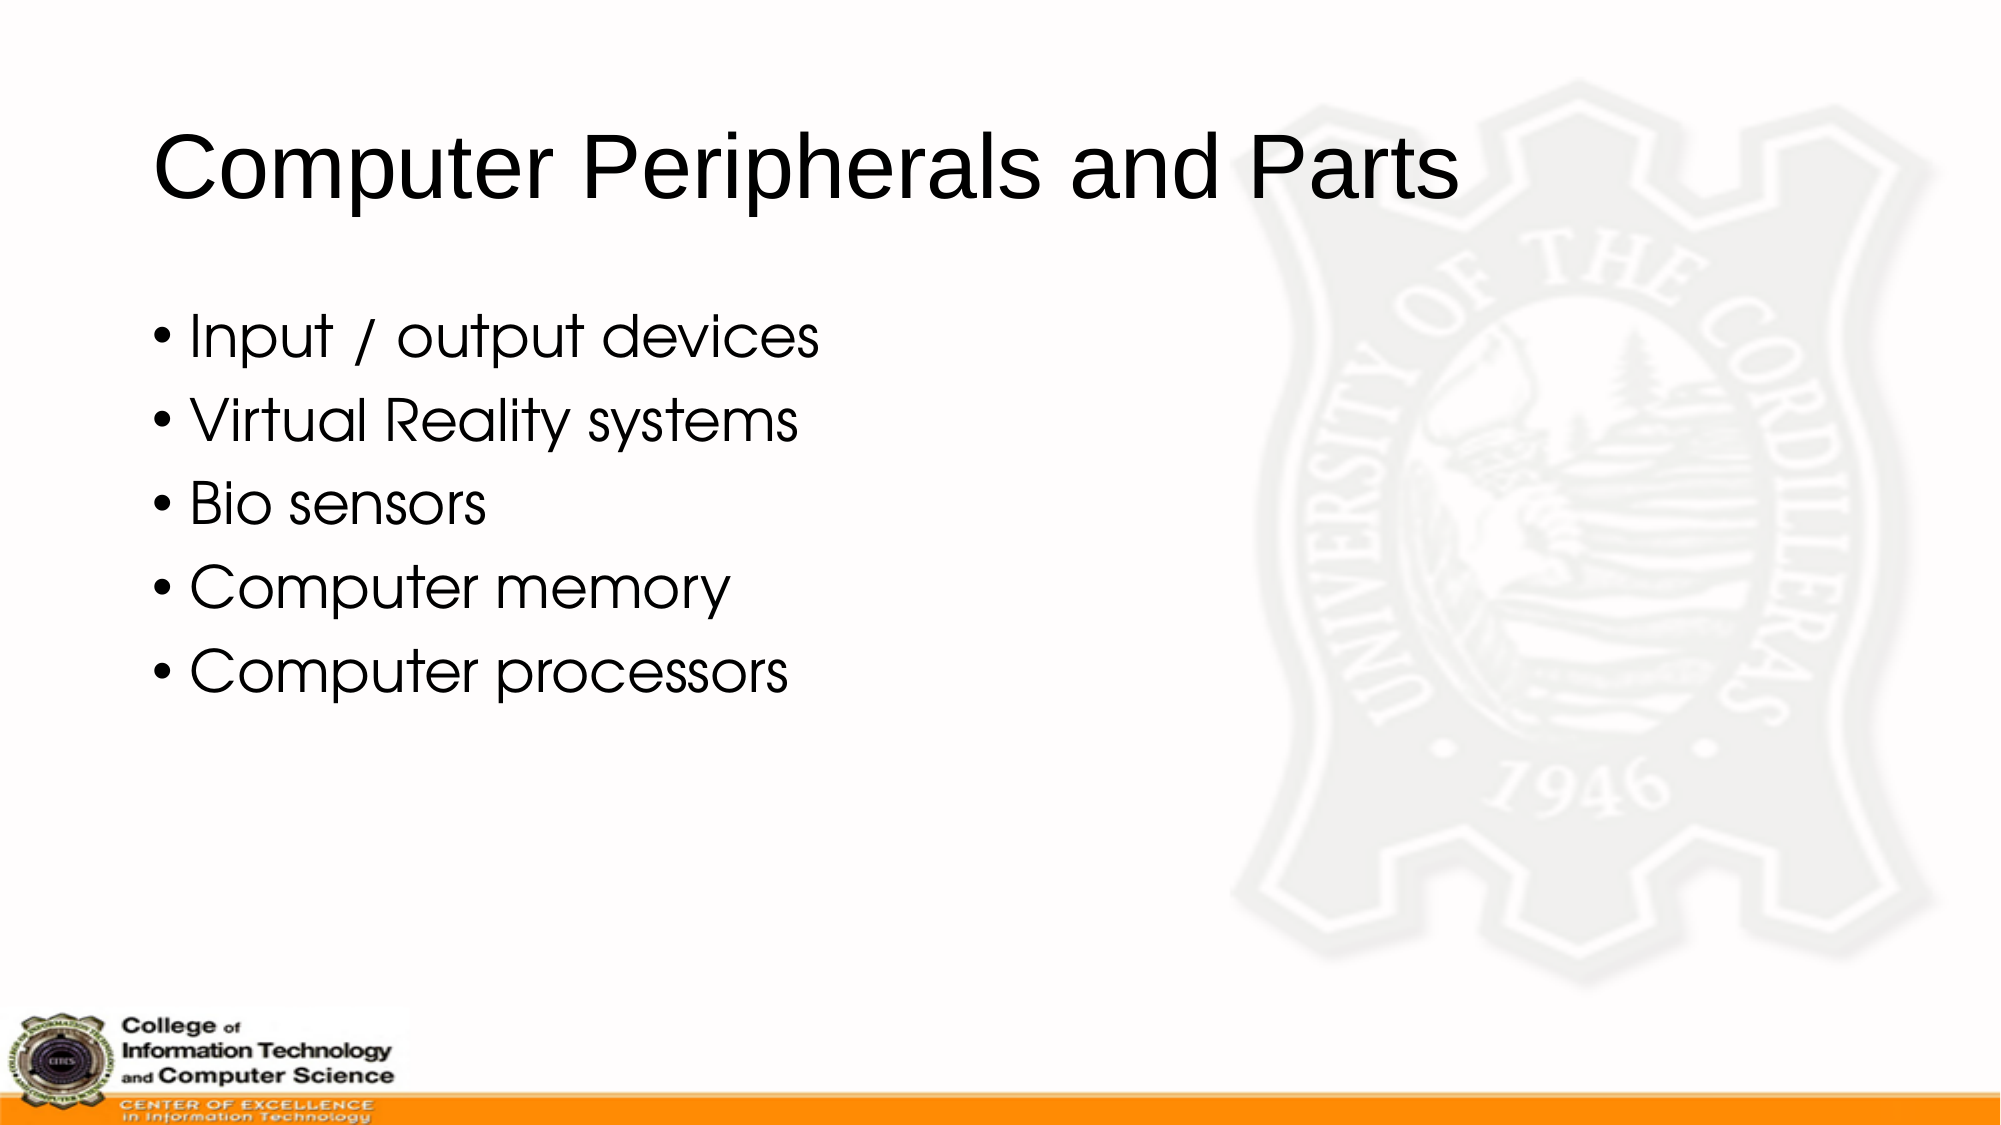

# Computer Peripherals and Parts
Input / output devices
Virtual Reality systems
Bio sensors
Computer memory
Computer processors